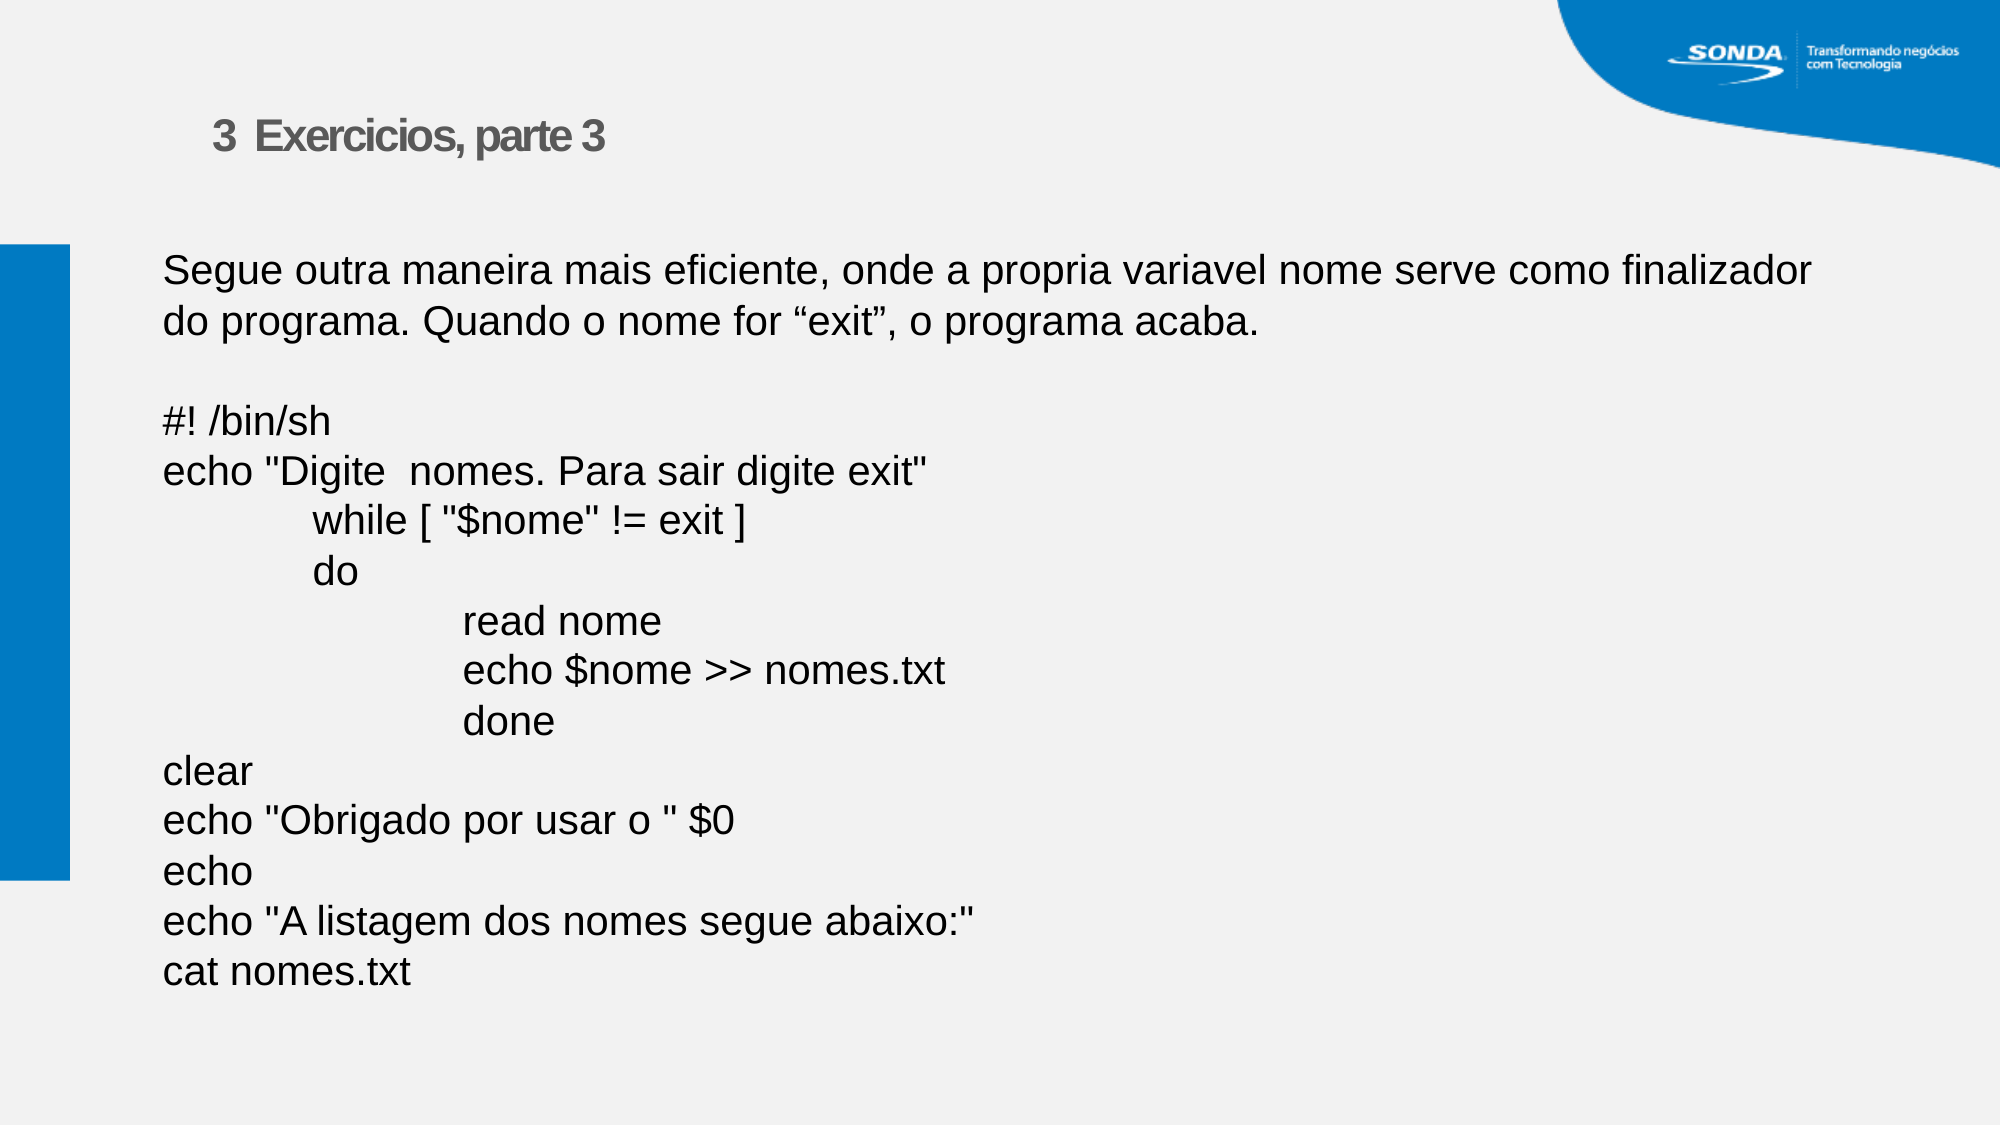

3  Exercicios, parte 3
Segue outra maneira mais eficiente, onde a propria variavel nome serve como finalizador do programa. Quando o nome for “exit”, o programa acaba.

#! /bin/sh
echo "Digite  nomes. Para sair digite exit"
	while [ "$nome" != exit ]
	do
		read nome
		echo $nome >> nomes.txt
		done
clear
echo "Obrigado por usar o " $0
echo
echo "A listagem dos nomes segue abaixo:"
cat nomes.txt